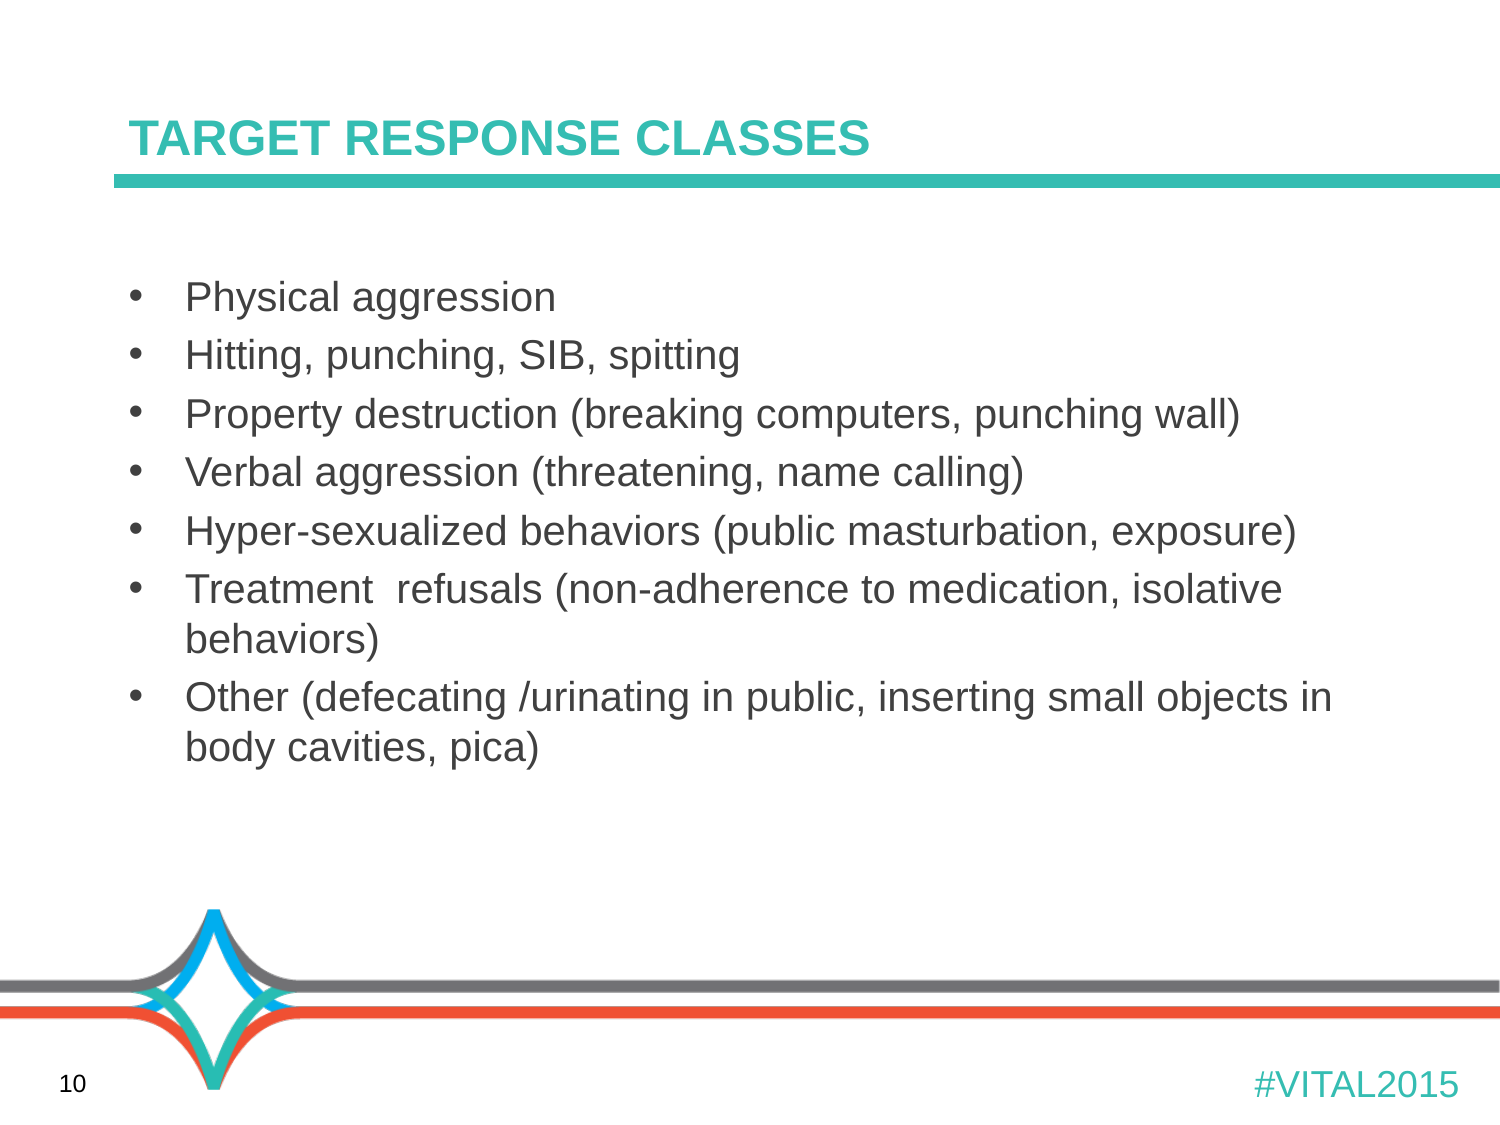

# Target Response Classes
Physical aggression
Hitting, punching, SIB, spitting
Property destruction (breaking computers, punching wall)
Verbal aggression (threatening, name calling)
Hyper-sexualized behaviors (public masturbation, exposure)
Treatment  refusals (non-adherence to medication, isolative behaviors)
Other (defecating /urinating in public, inserting small objects in body cavities, pica)